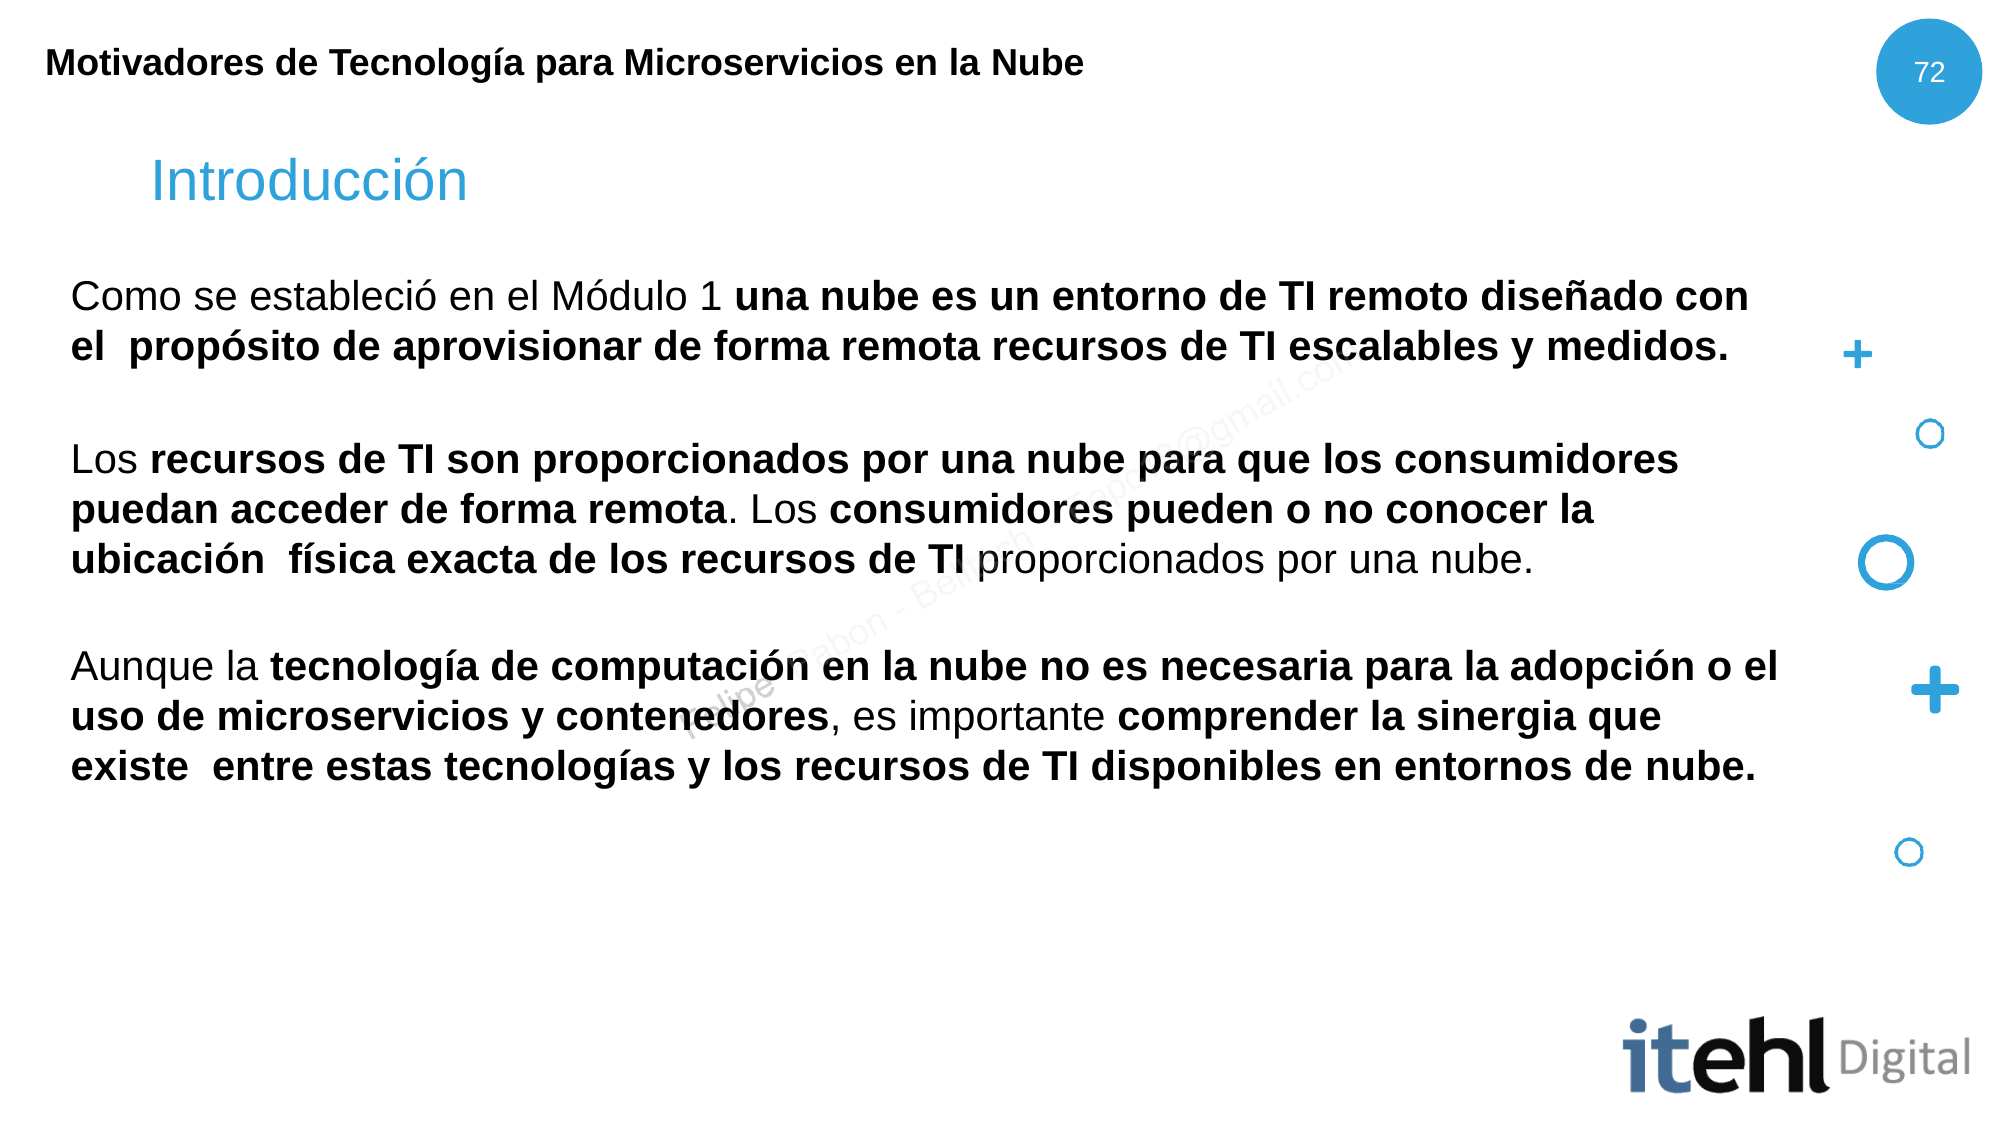

Motivadores de Tecnología para Microservicios en la Nube
72
# Introducción
Como se estableció en el Módulo 1 una nube es un entorno de TI remoto diseñado con el  propósito de aprovisionar de forma remota recursos de TI escalables y medidos.

Los recursos de TI son proporcionados por una nube para que los consumidores  puedan acceder de forma remota. Los consumidores pueden o no conocer la ubicación  física exacta de los recursos de TI proporcionados por una nube.

Aunque la tecnología de computación en la nube no es necesaria para la adopción o el  uso de microservicios y contenedores, es importante comprender la sinergia que existe  entre estas tecnologías y los recursos de TI disponibles en entornos de nube.